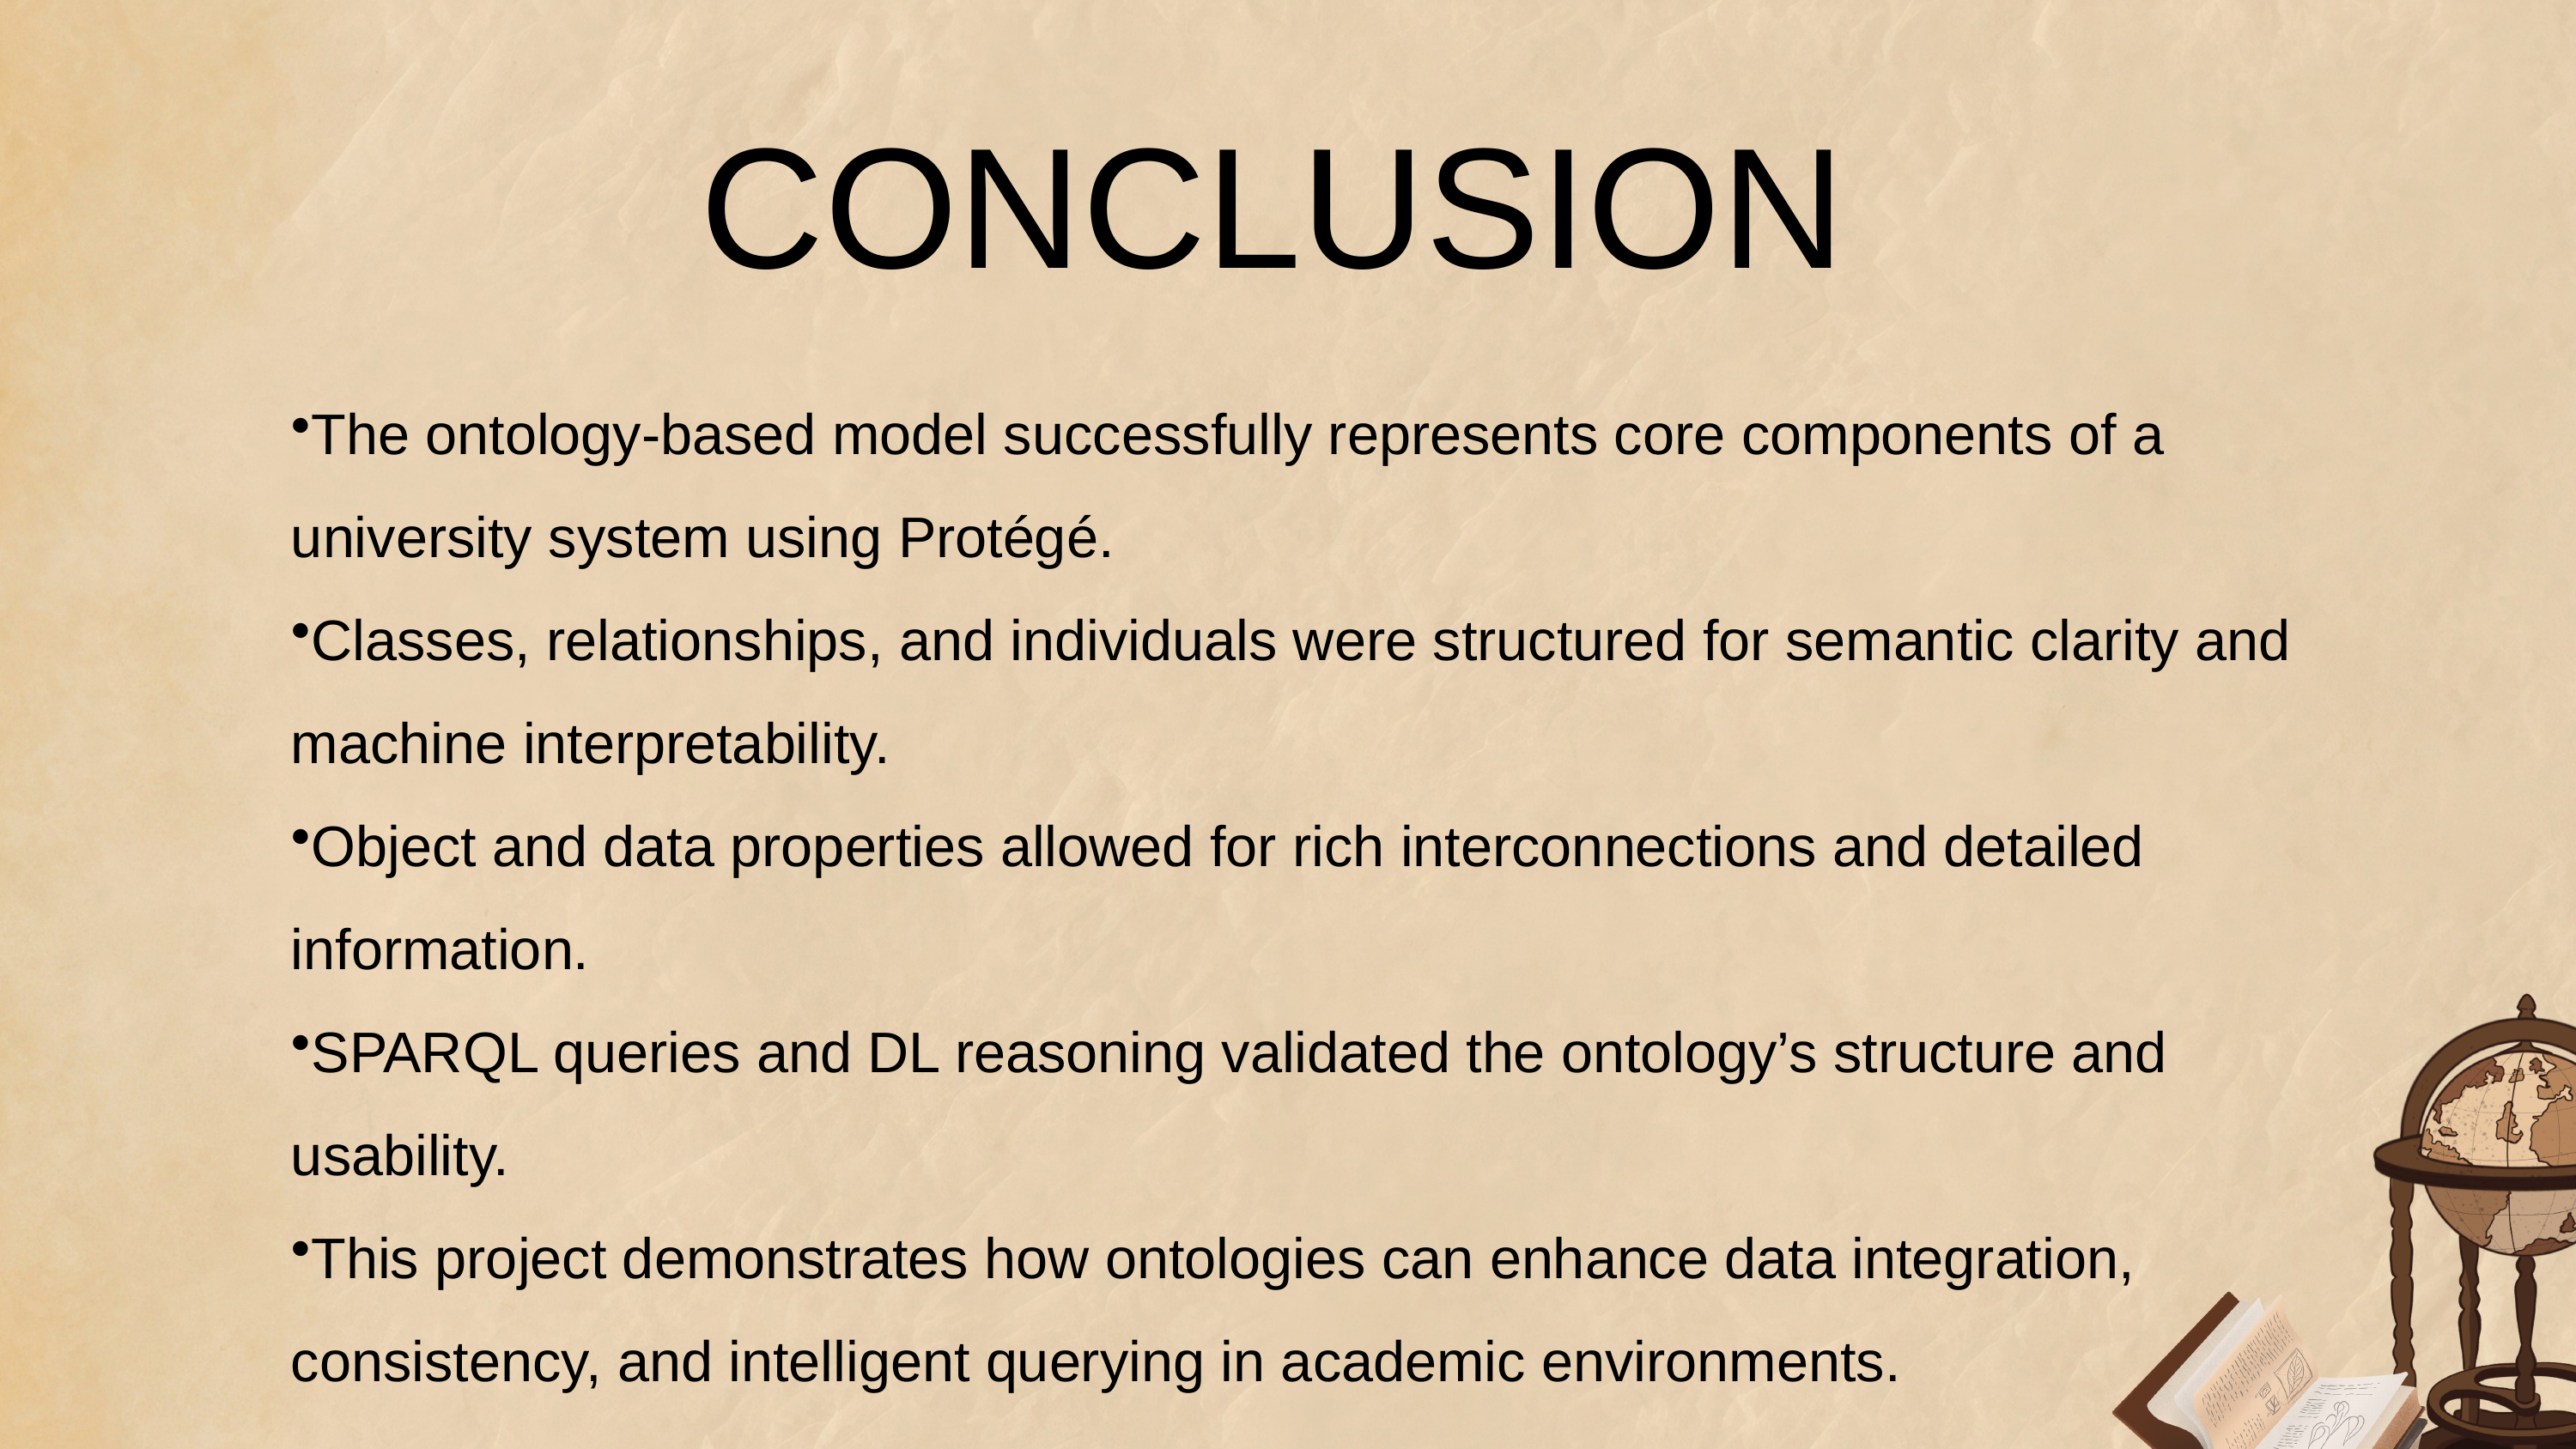

CONCLUSION
The ontology-based model successfully represents core components of a university system using Protégé.
Classes, relationships, and individuals were structured for semantic clarity and machine interpretability.
Object and data properties allowed for rich interconnections and detailed information.
SPARQL queries and DL reasoning validated the ontology’s structure and usability.
This project demonstrates how ontologies can enhance data integration, consistency, and intelligent querying in academic environments.